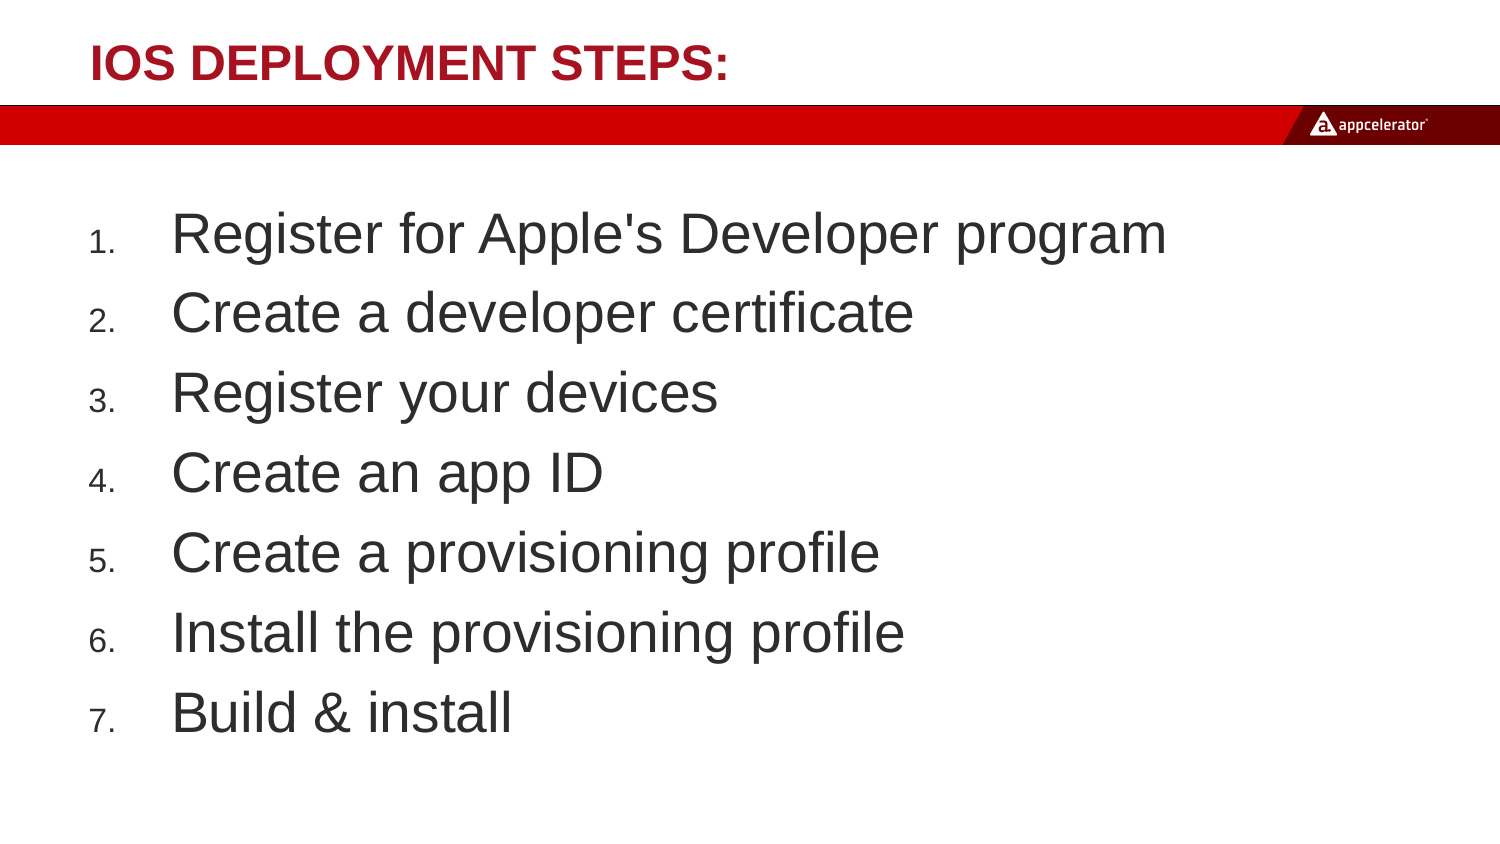

# iOS deployment steps:
Register for Apple's Developer program
Create a developer certificate
Register your devices
Create an app ID
Create a provisioning profile
Install the provisioning profile
Build & install